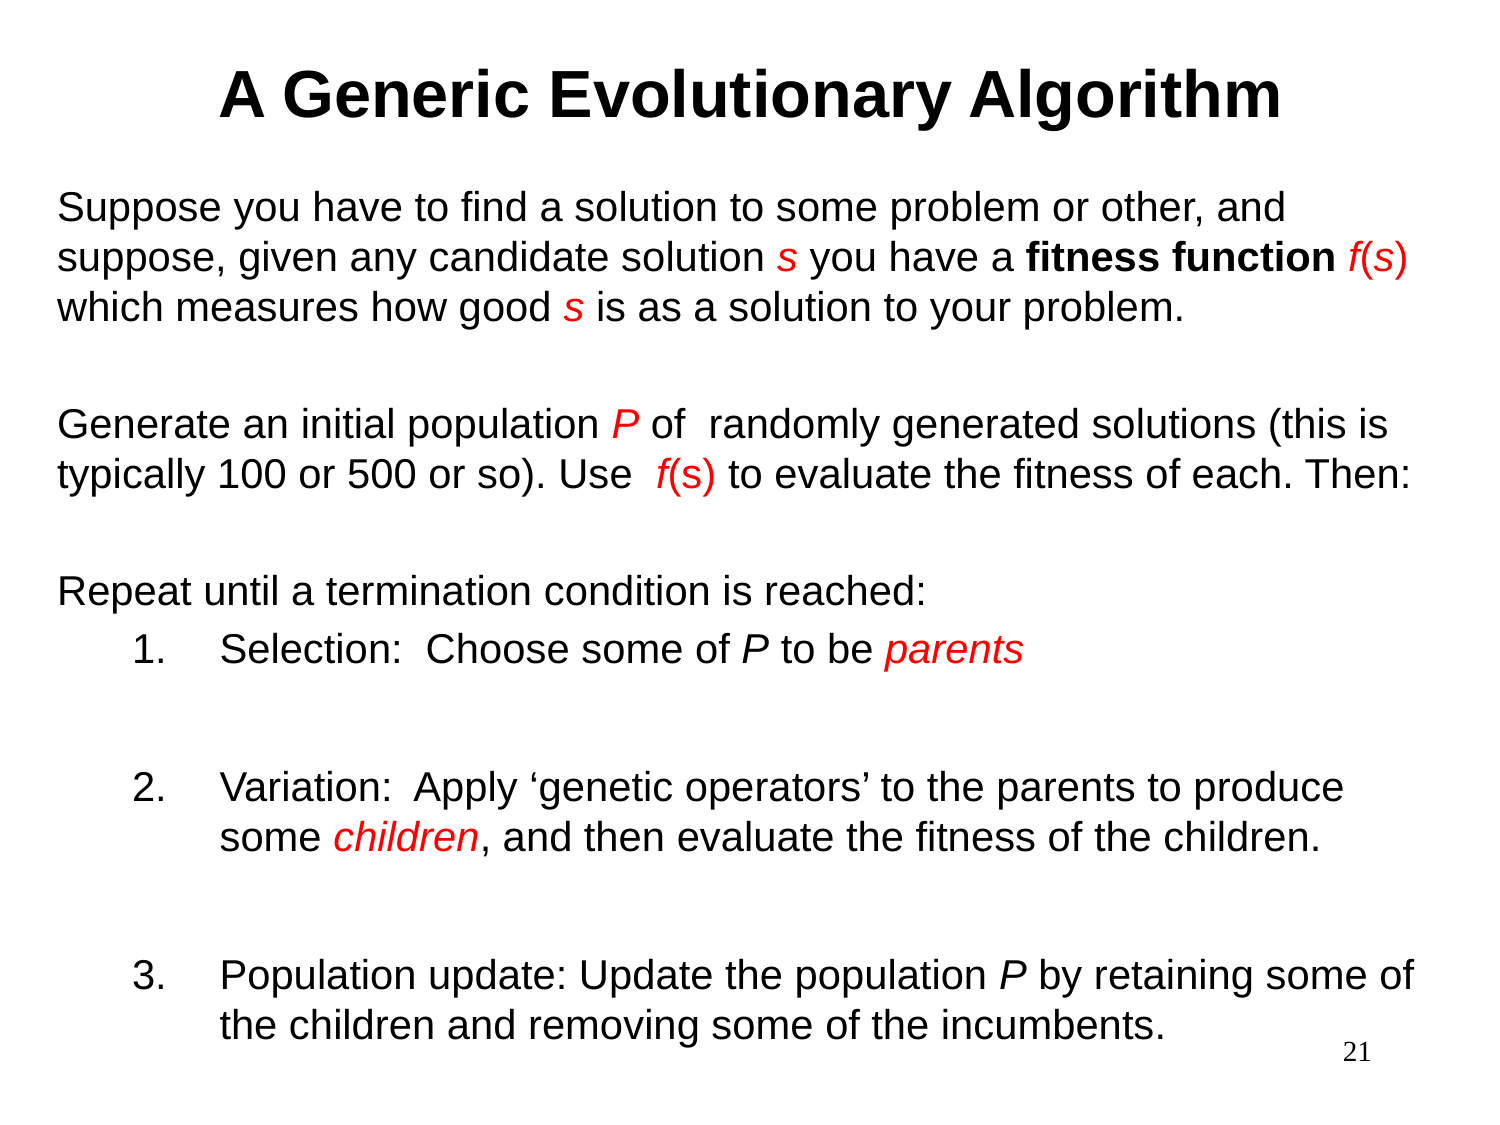

# A Generic Evolutionary Algorithm
Suppose you have to find a solution to some problem or other, and  suppose, given any candidate solution s you have a fitness function f(s) which measures how good s is as a solution to your problem.

Generate an initial population P of  randomly generated solutions (this is typically 100 or 500 or so). Use  f(s) to evaluate the fitness of each. Then:

Repeat until a termination condition is reached:
Selection:  Choose some of P to be parents

Variation:  Apply ‘genetic operators’ to the parents to produce some children, and then evaluate the fitness of the children.

Population update: Update the population P by retaining some of the children and removing some of the incumbents.
21